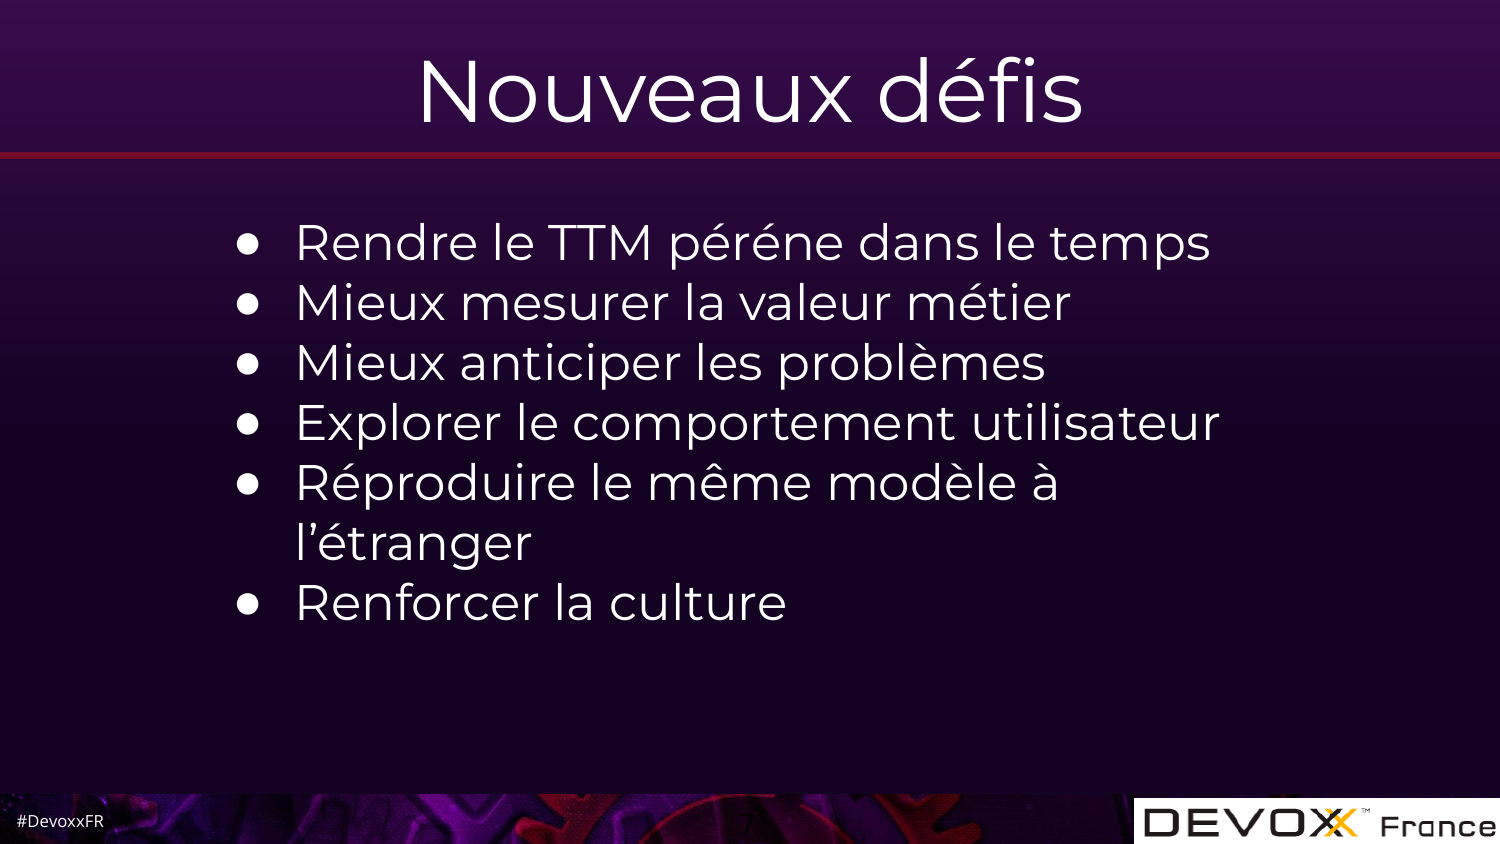

# Nouveaux défis
Rendre le TTM péréne dans le temps
Mieux mesurer la valeur métier
Mieux anticiper les problèmes
Explorer le comportement utilisateur
Réproduire le même modèle à l’étranger
Renforcer la culture
71